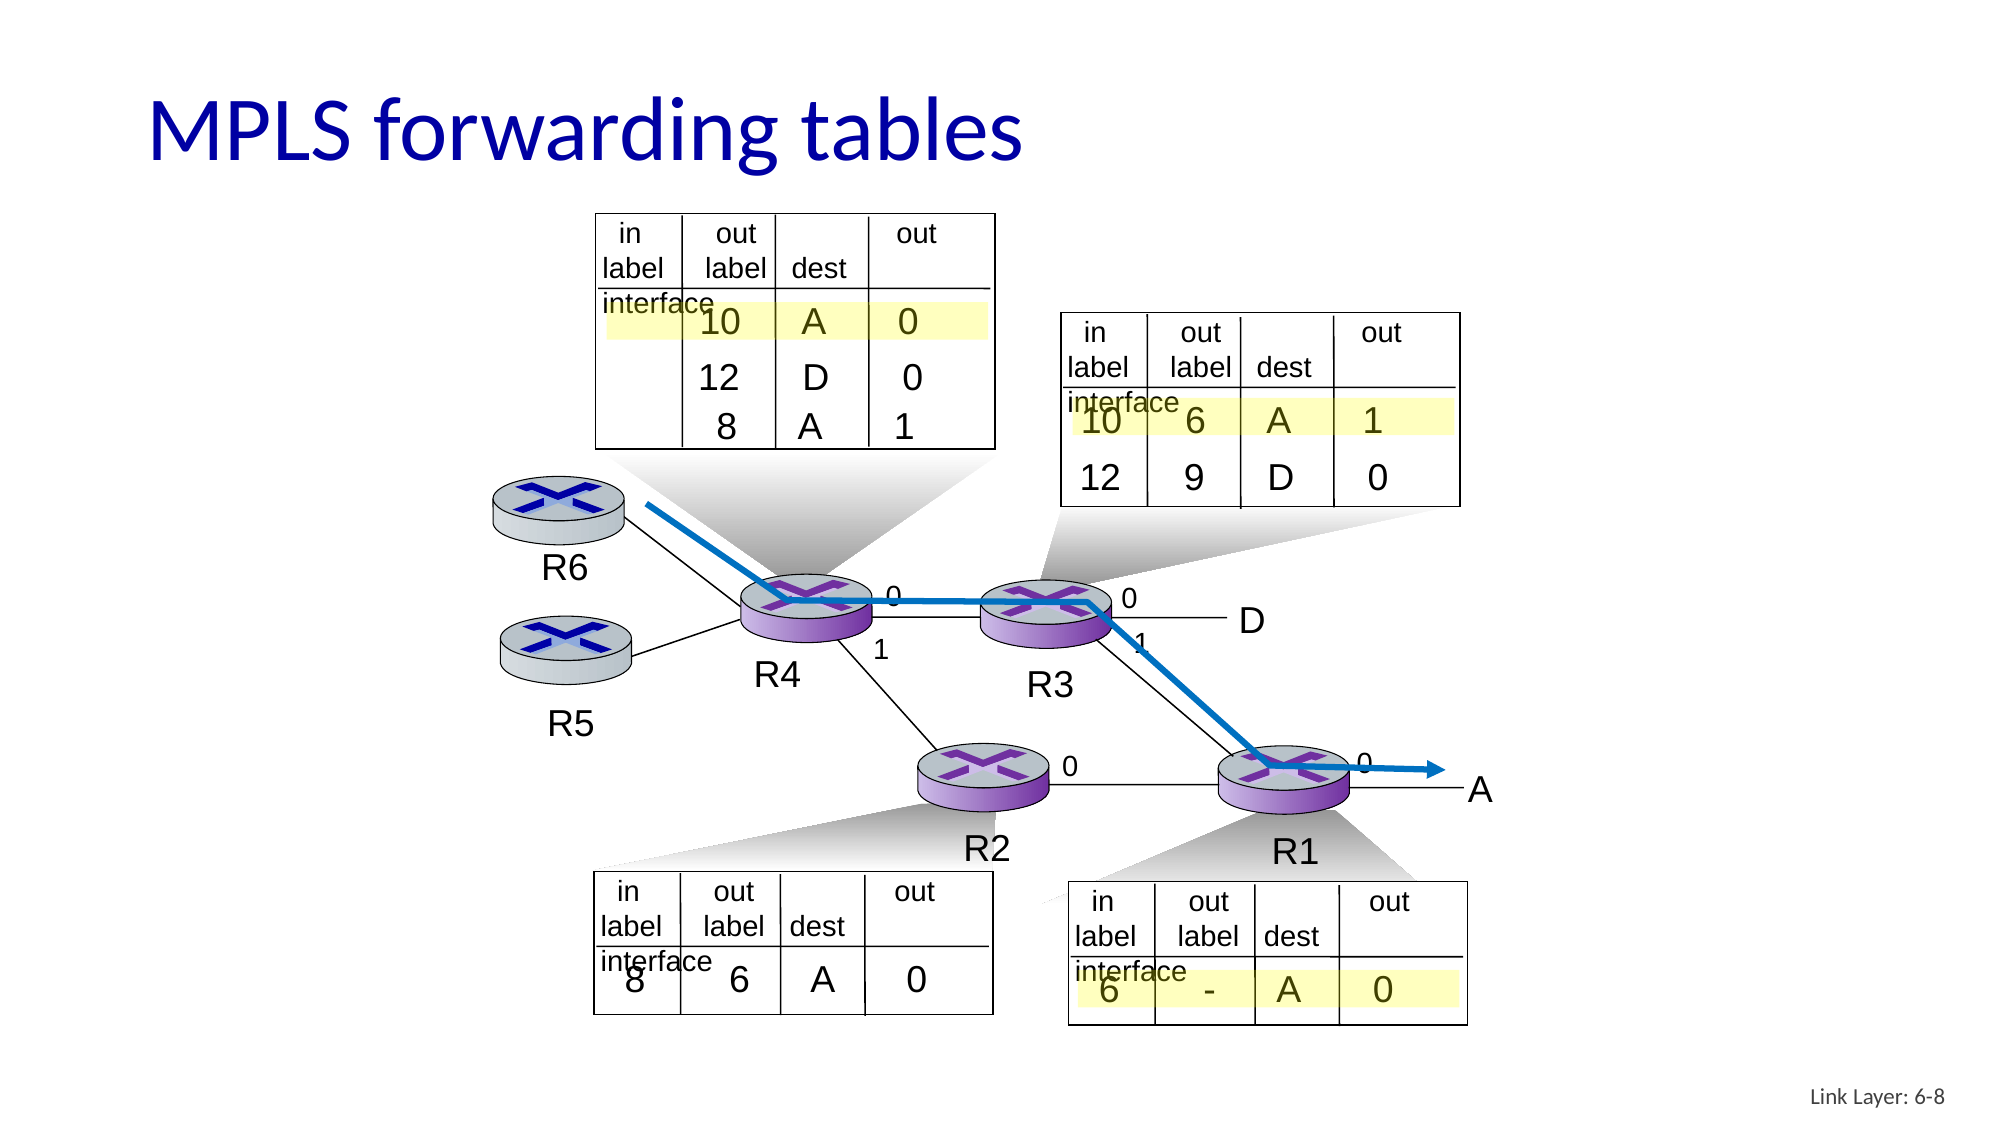

# MPLS forwarding tables
  in         out                 out
label     label   dest    interface

        10      A       0
        12      D       0
          8      A       1

  in         out                 out
label     label   dest    interface

10      6      A       1
12      9      D       0

R6

D

R4
R3
R5

A

R2

0
0
1
1
0
0

  in         out                 out
label     label   dest    interface

 8        6      A       0

  in         out                 out
label     label   dest    interface

 6        -      A       0
R1
Link Layer: 6-8